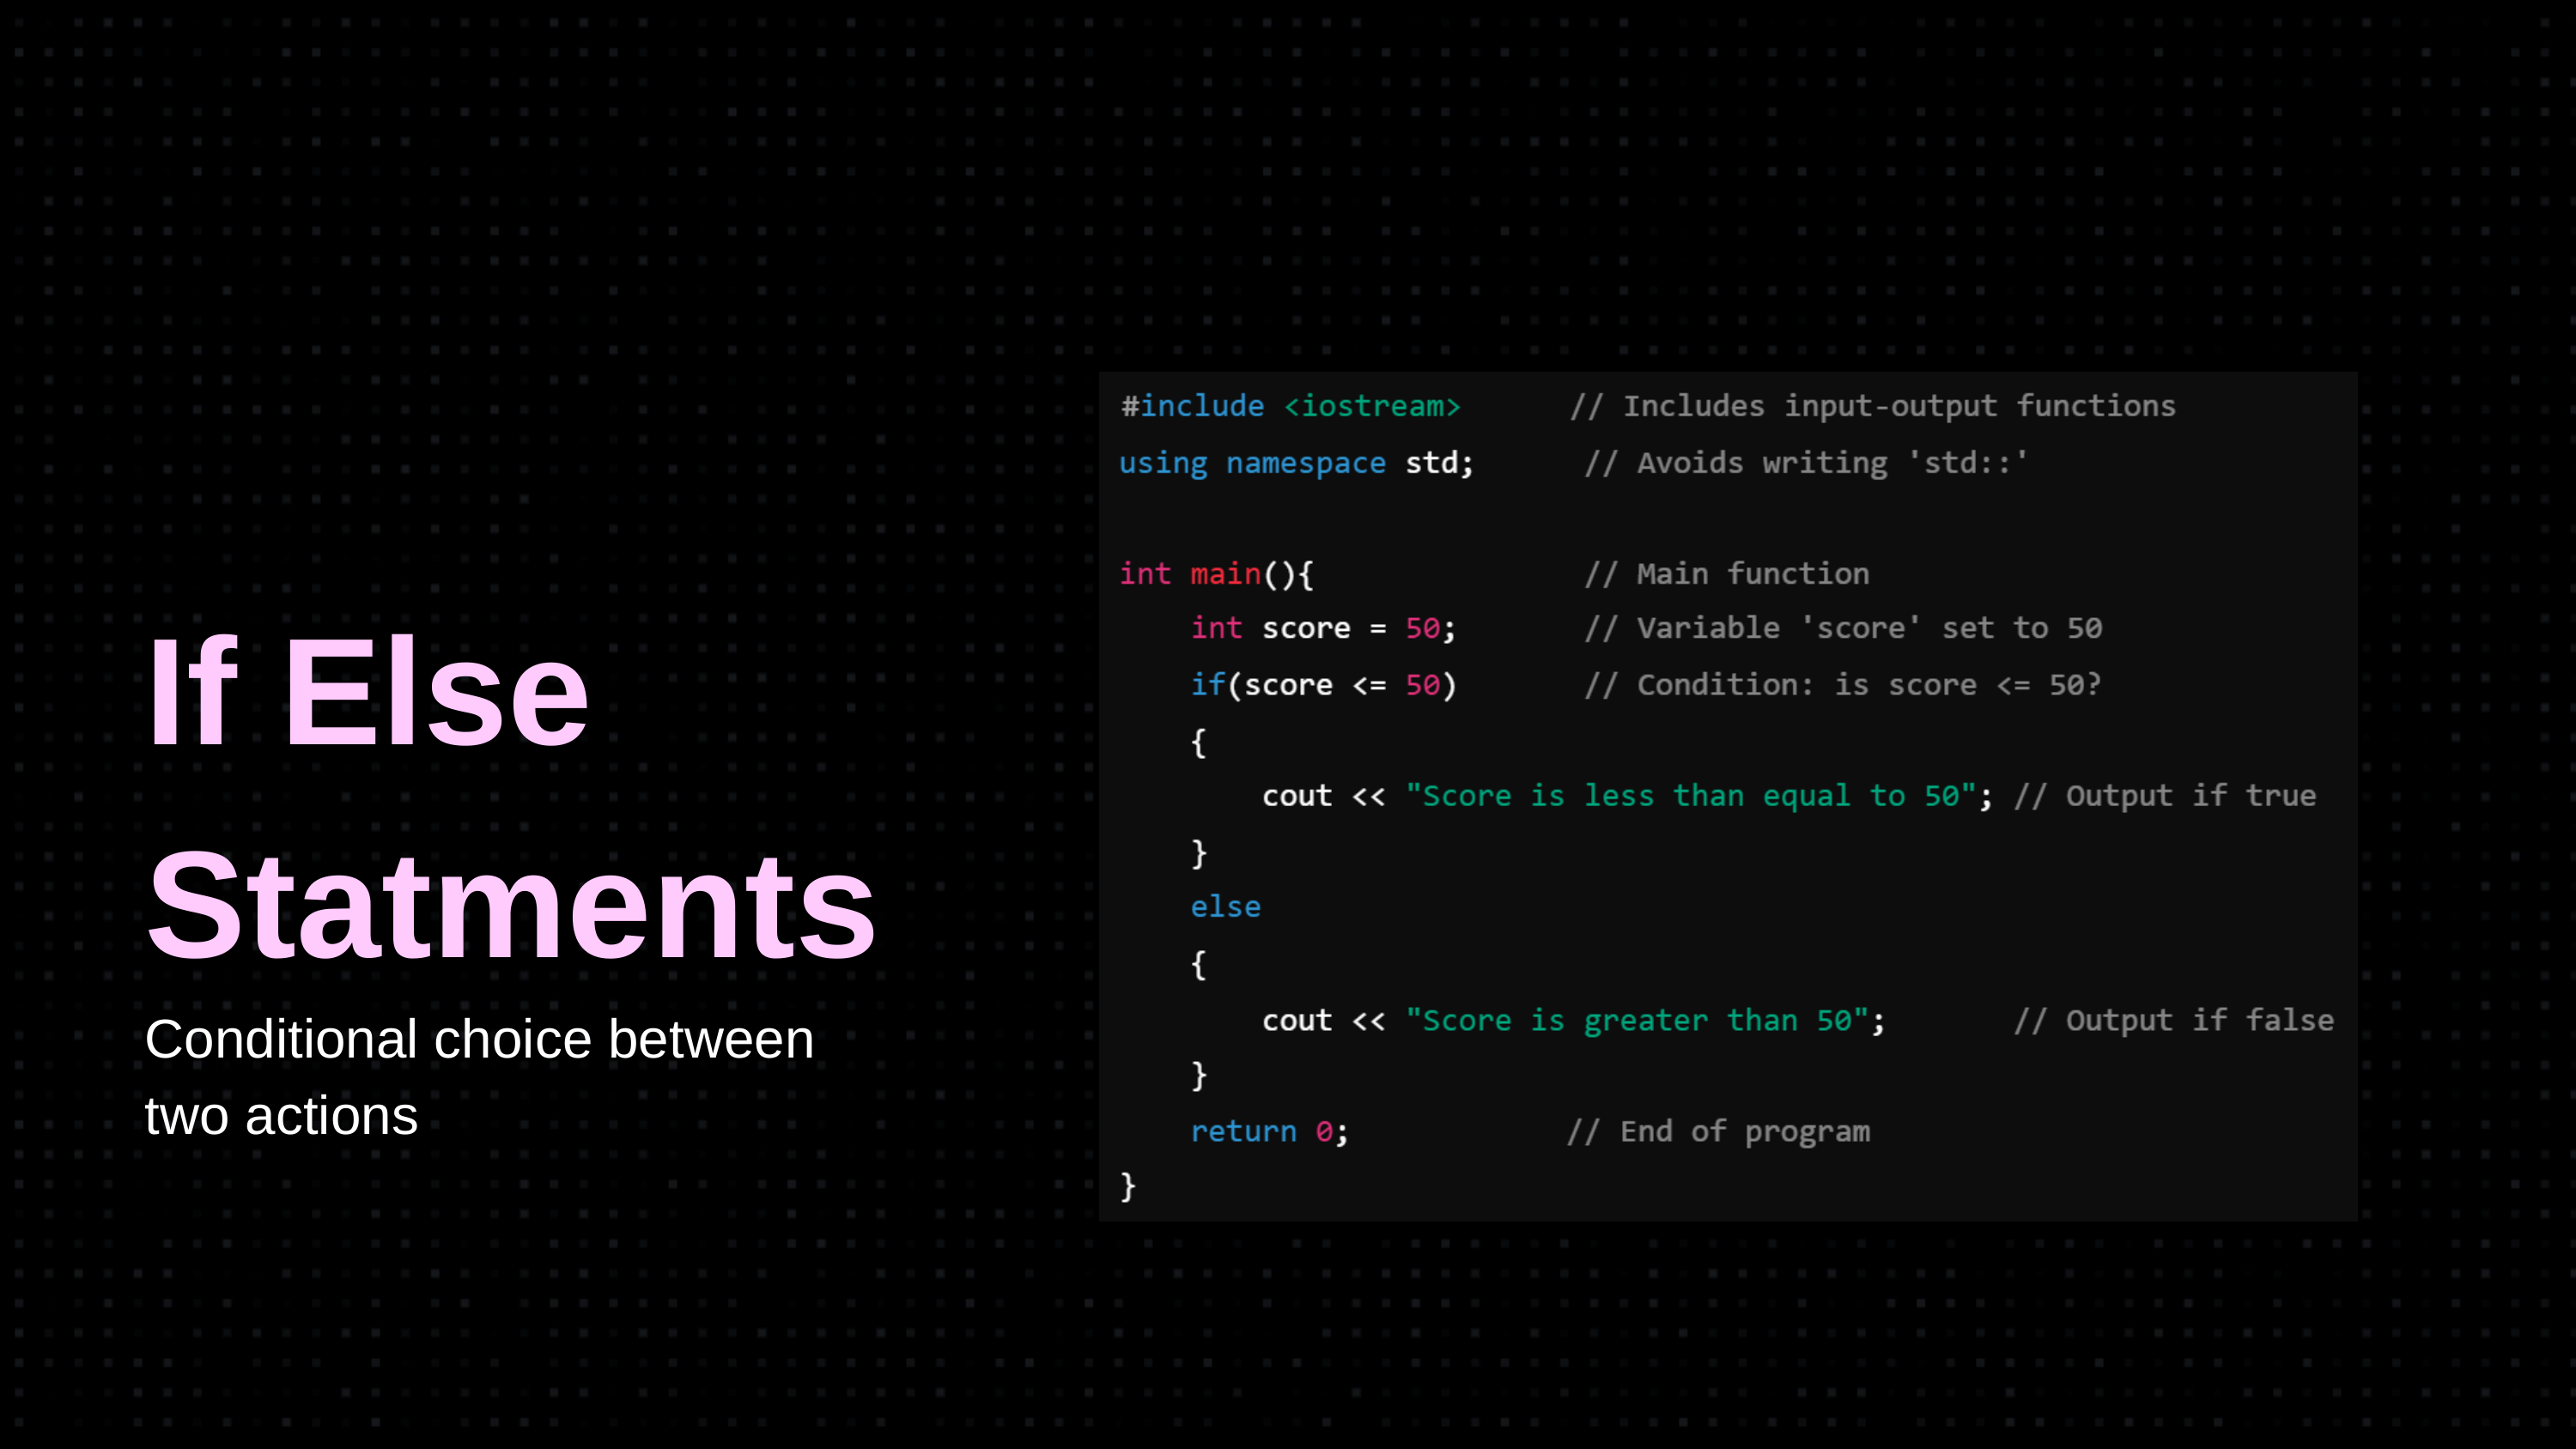

If Else
Statments
Conditional choice between two actions